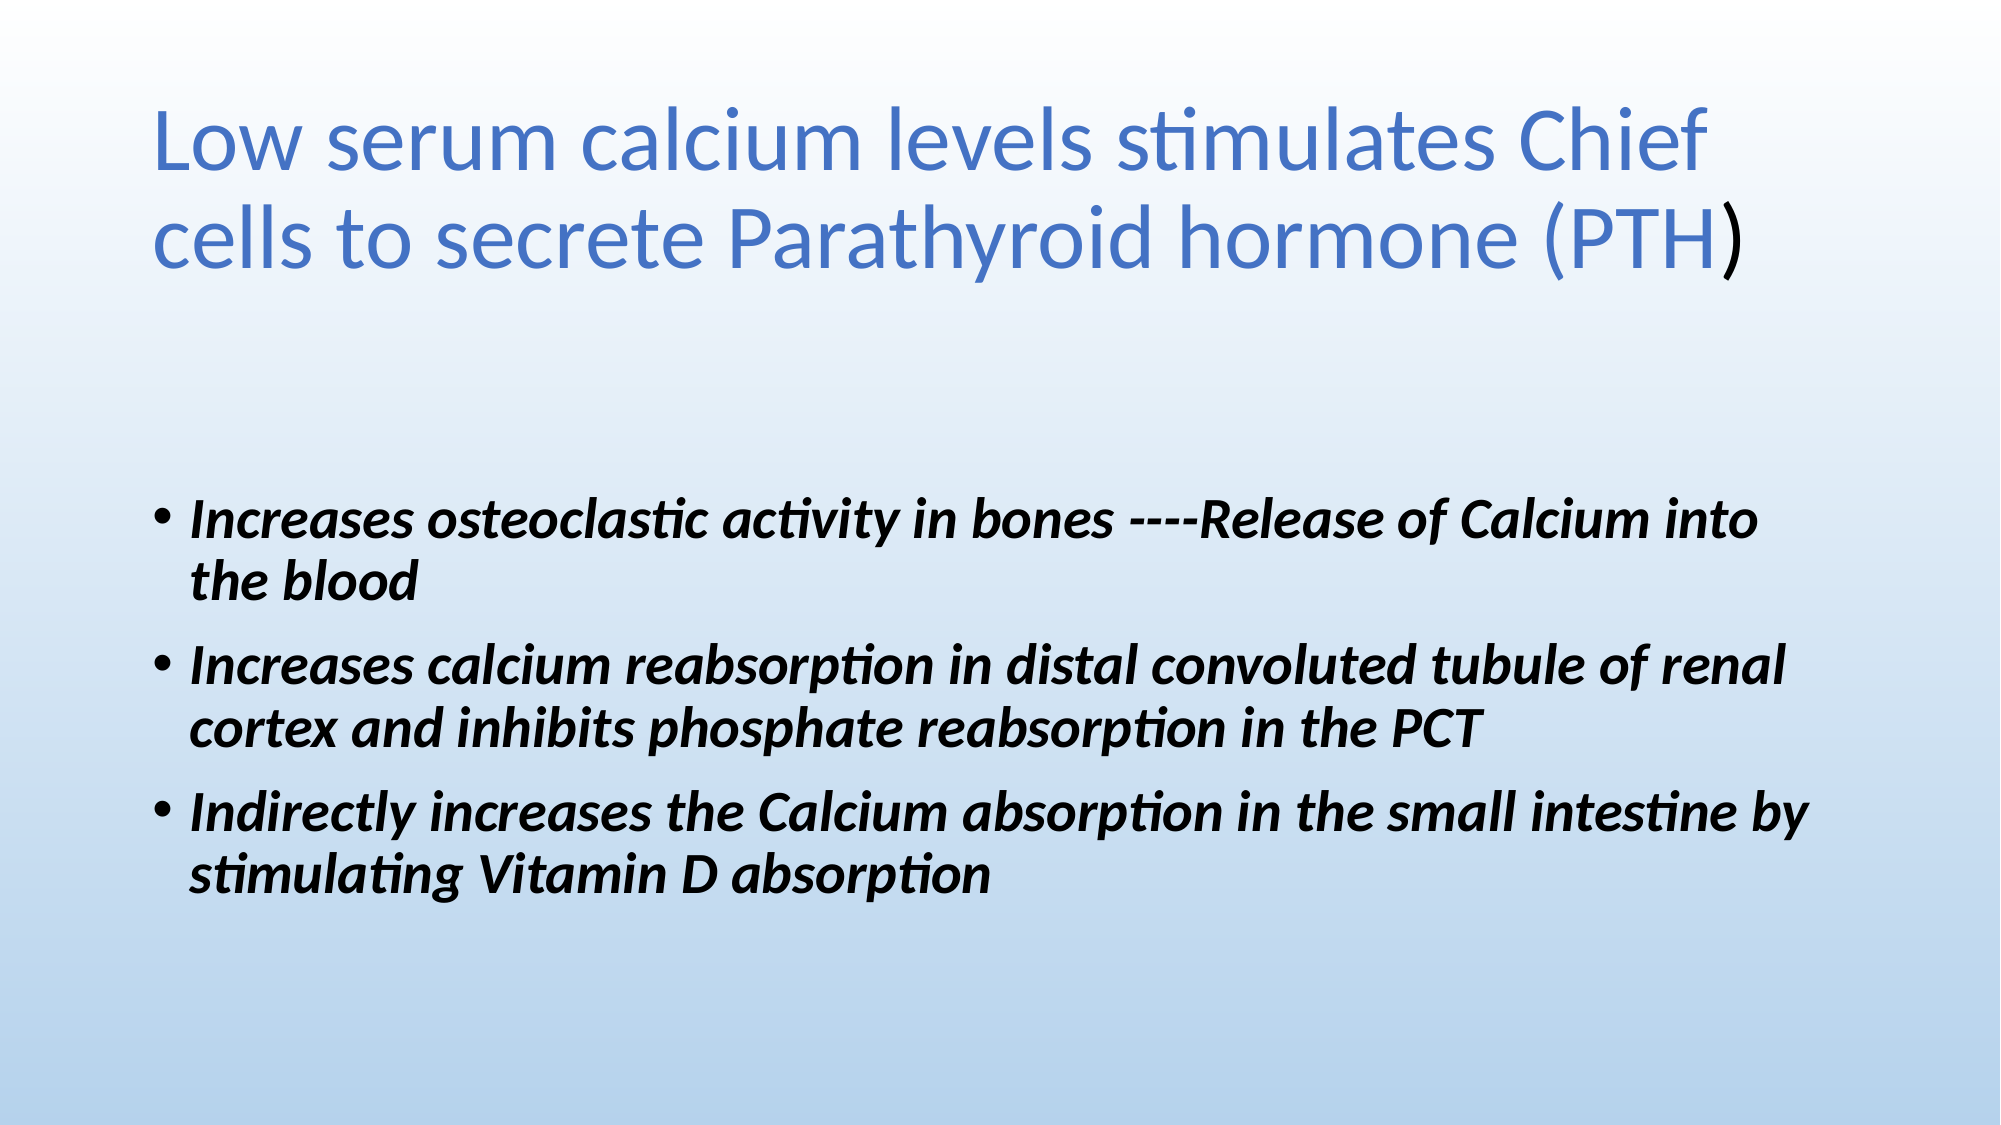

# Low serum calcium levels stimulates Chief cells to secrete Parathyroid hormone (PTH)
Increases osteoclastic activity in bones ----Release of Calcium into the blood
Increases calcium reabsorption in distal convoluted tubule of renal cortex and inhibits phosphate reabsorption in the PCT
Indirectly increases the Calcium absorption in the small intestine by stimulating Vitamin D absorption